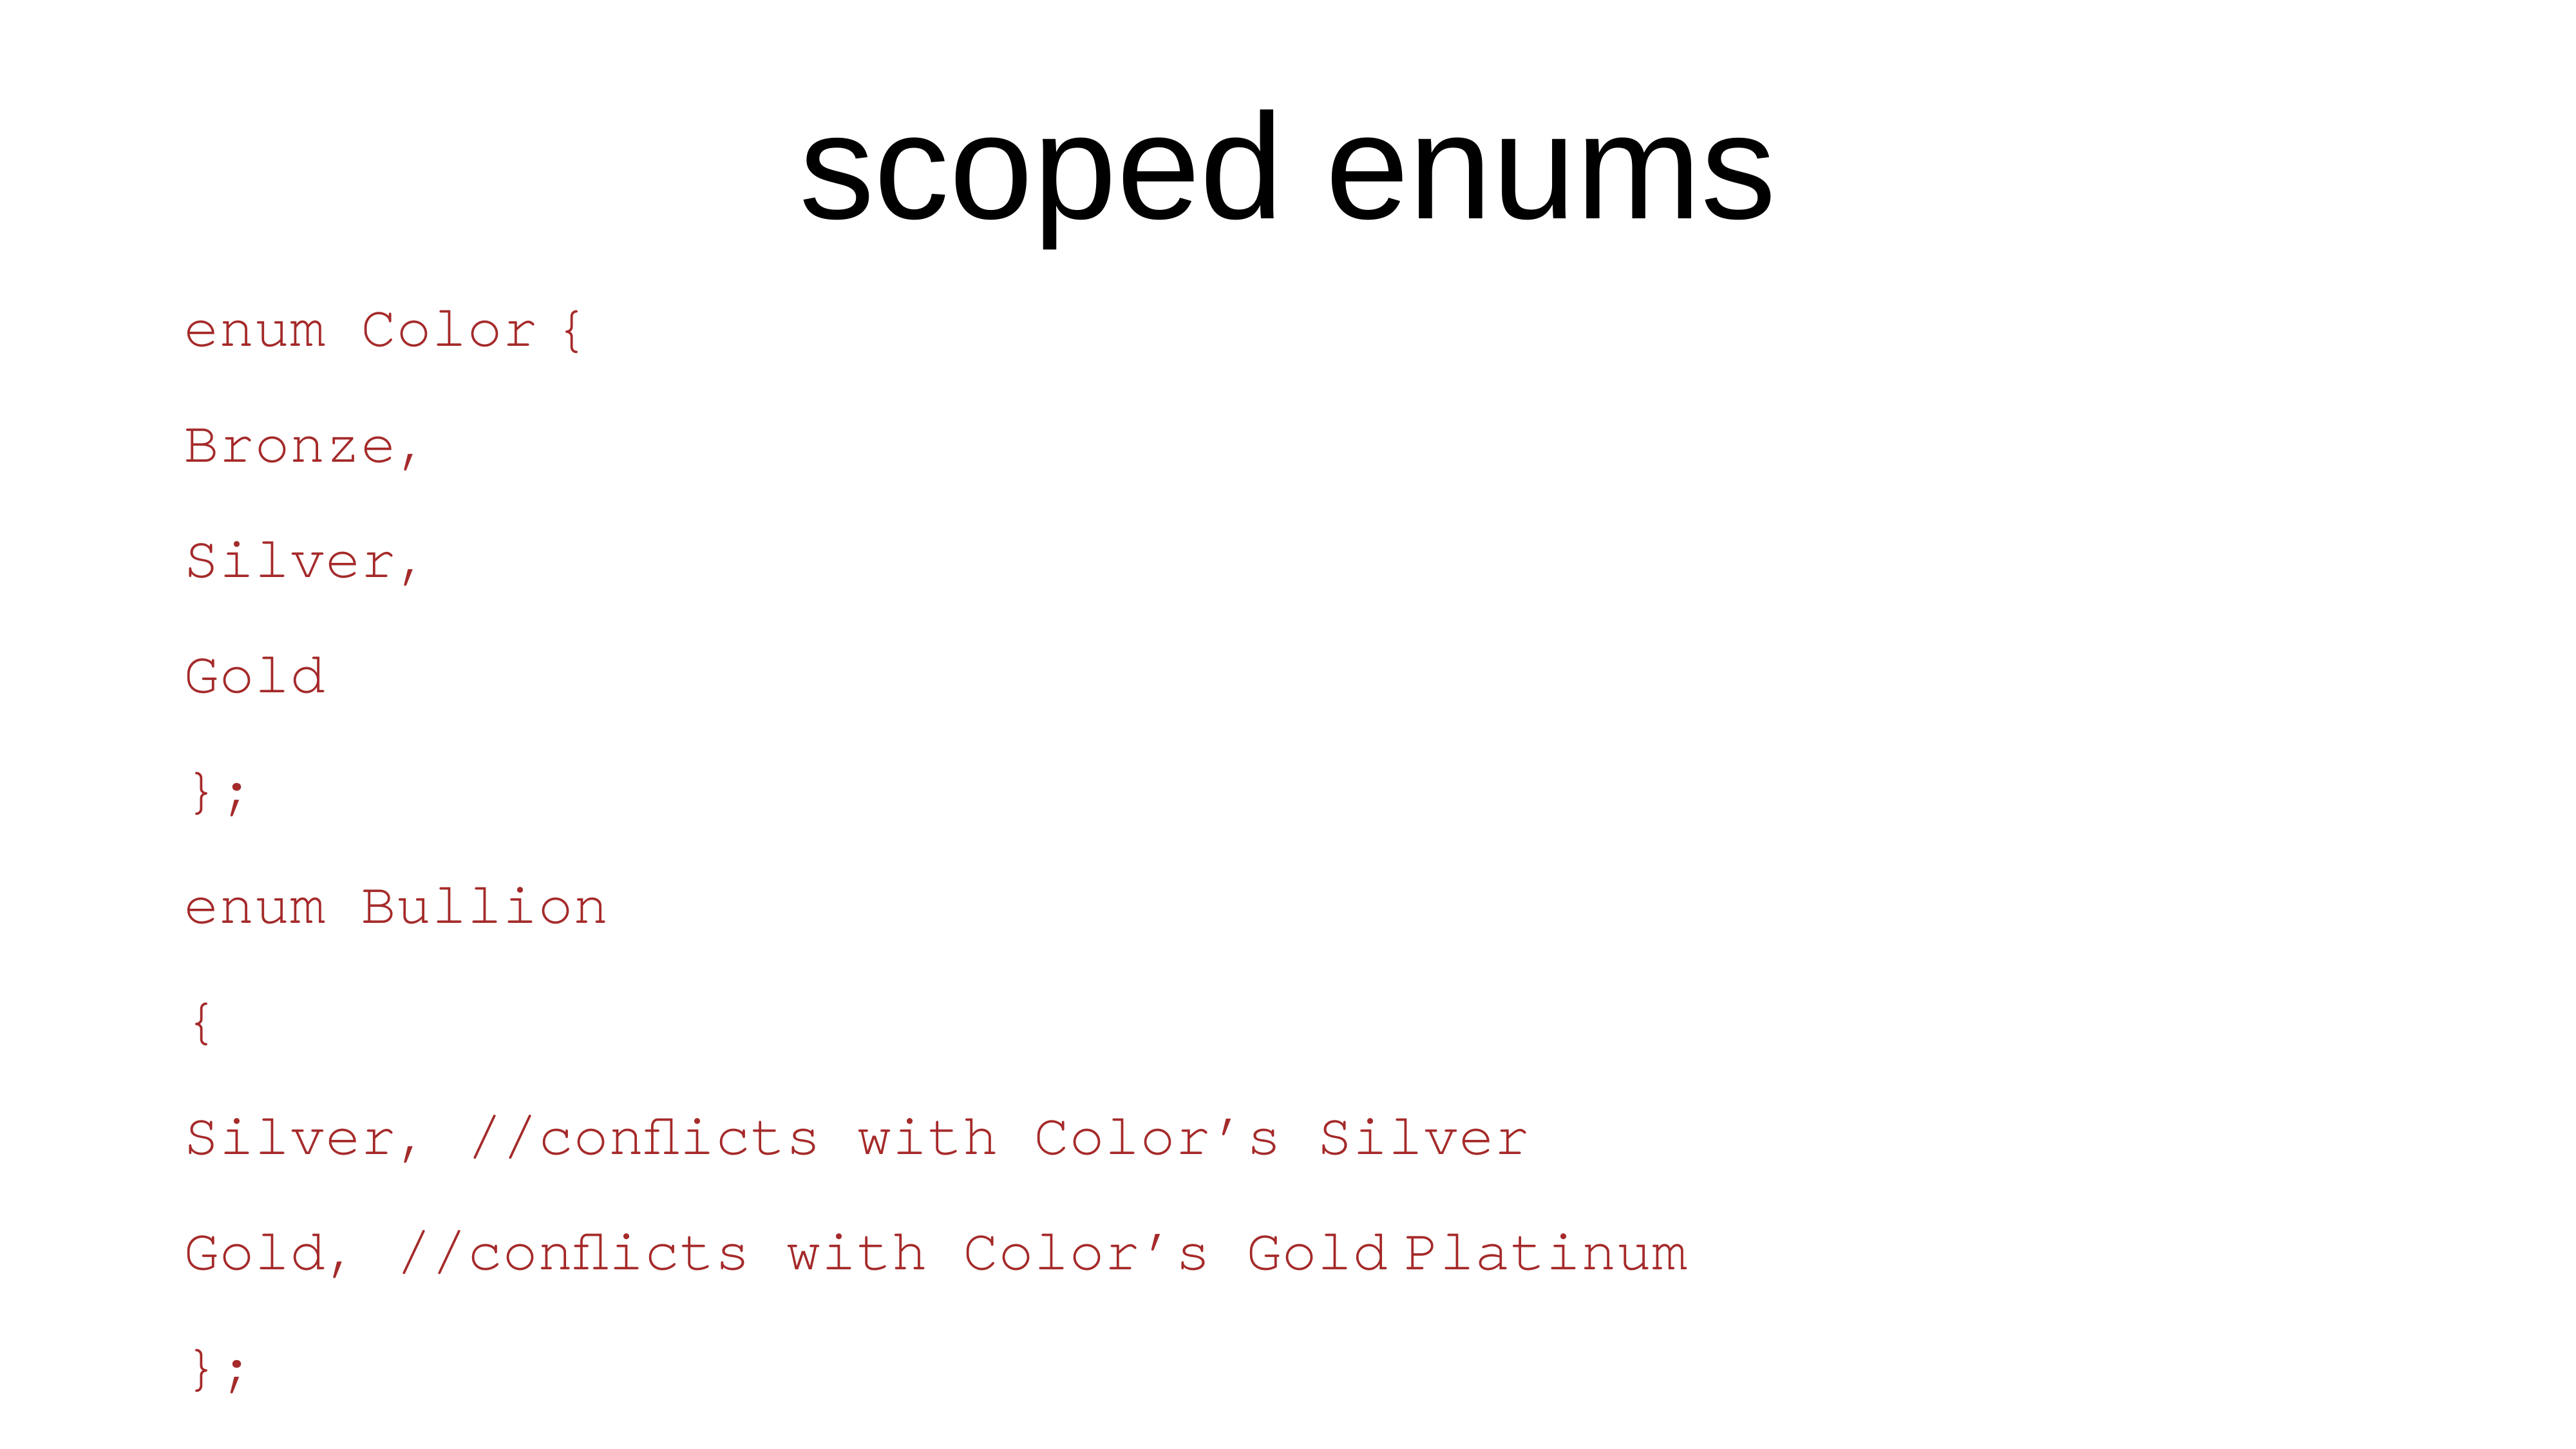

# scoped enums
enum Color {
Bronze,
Silver,
Gold
};
enum Bullion
{
Silver, //conflicts with Color’s Silver
Gold, //conflicts with Color’s Gold Platinum
};